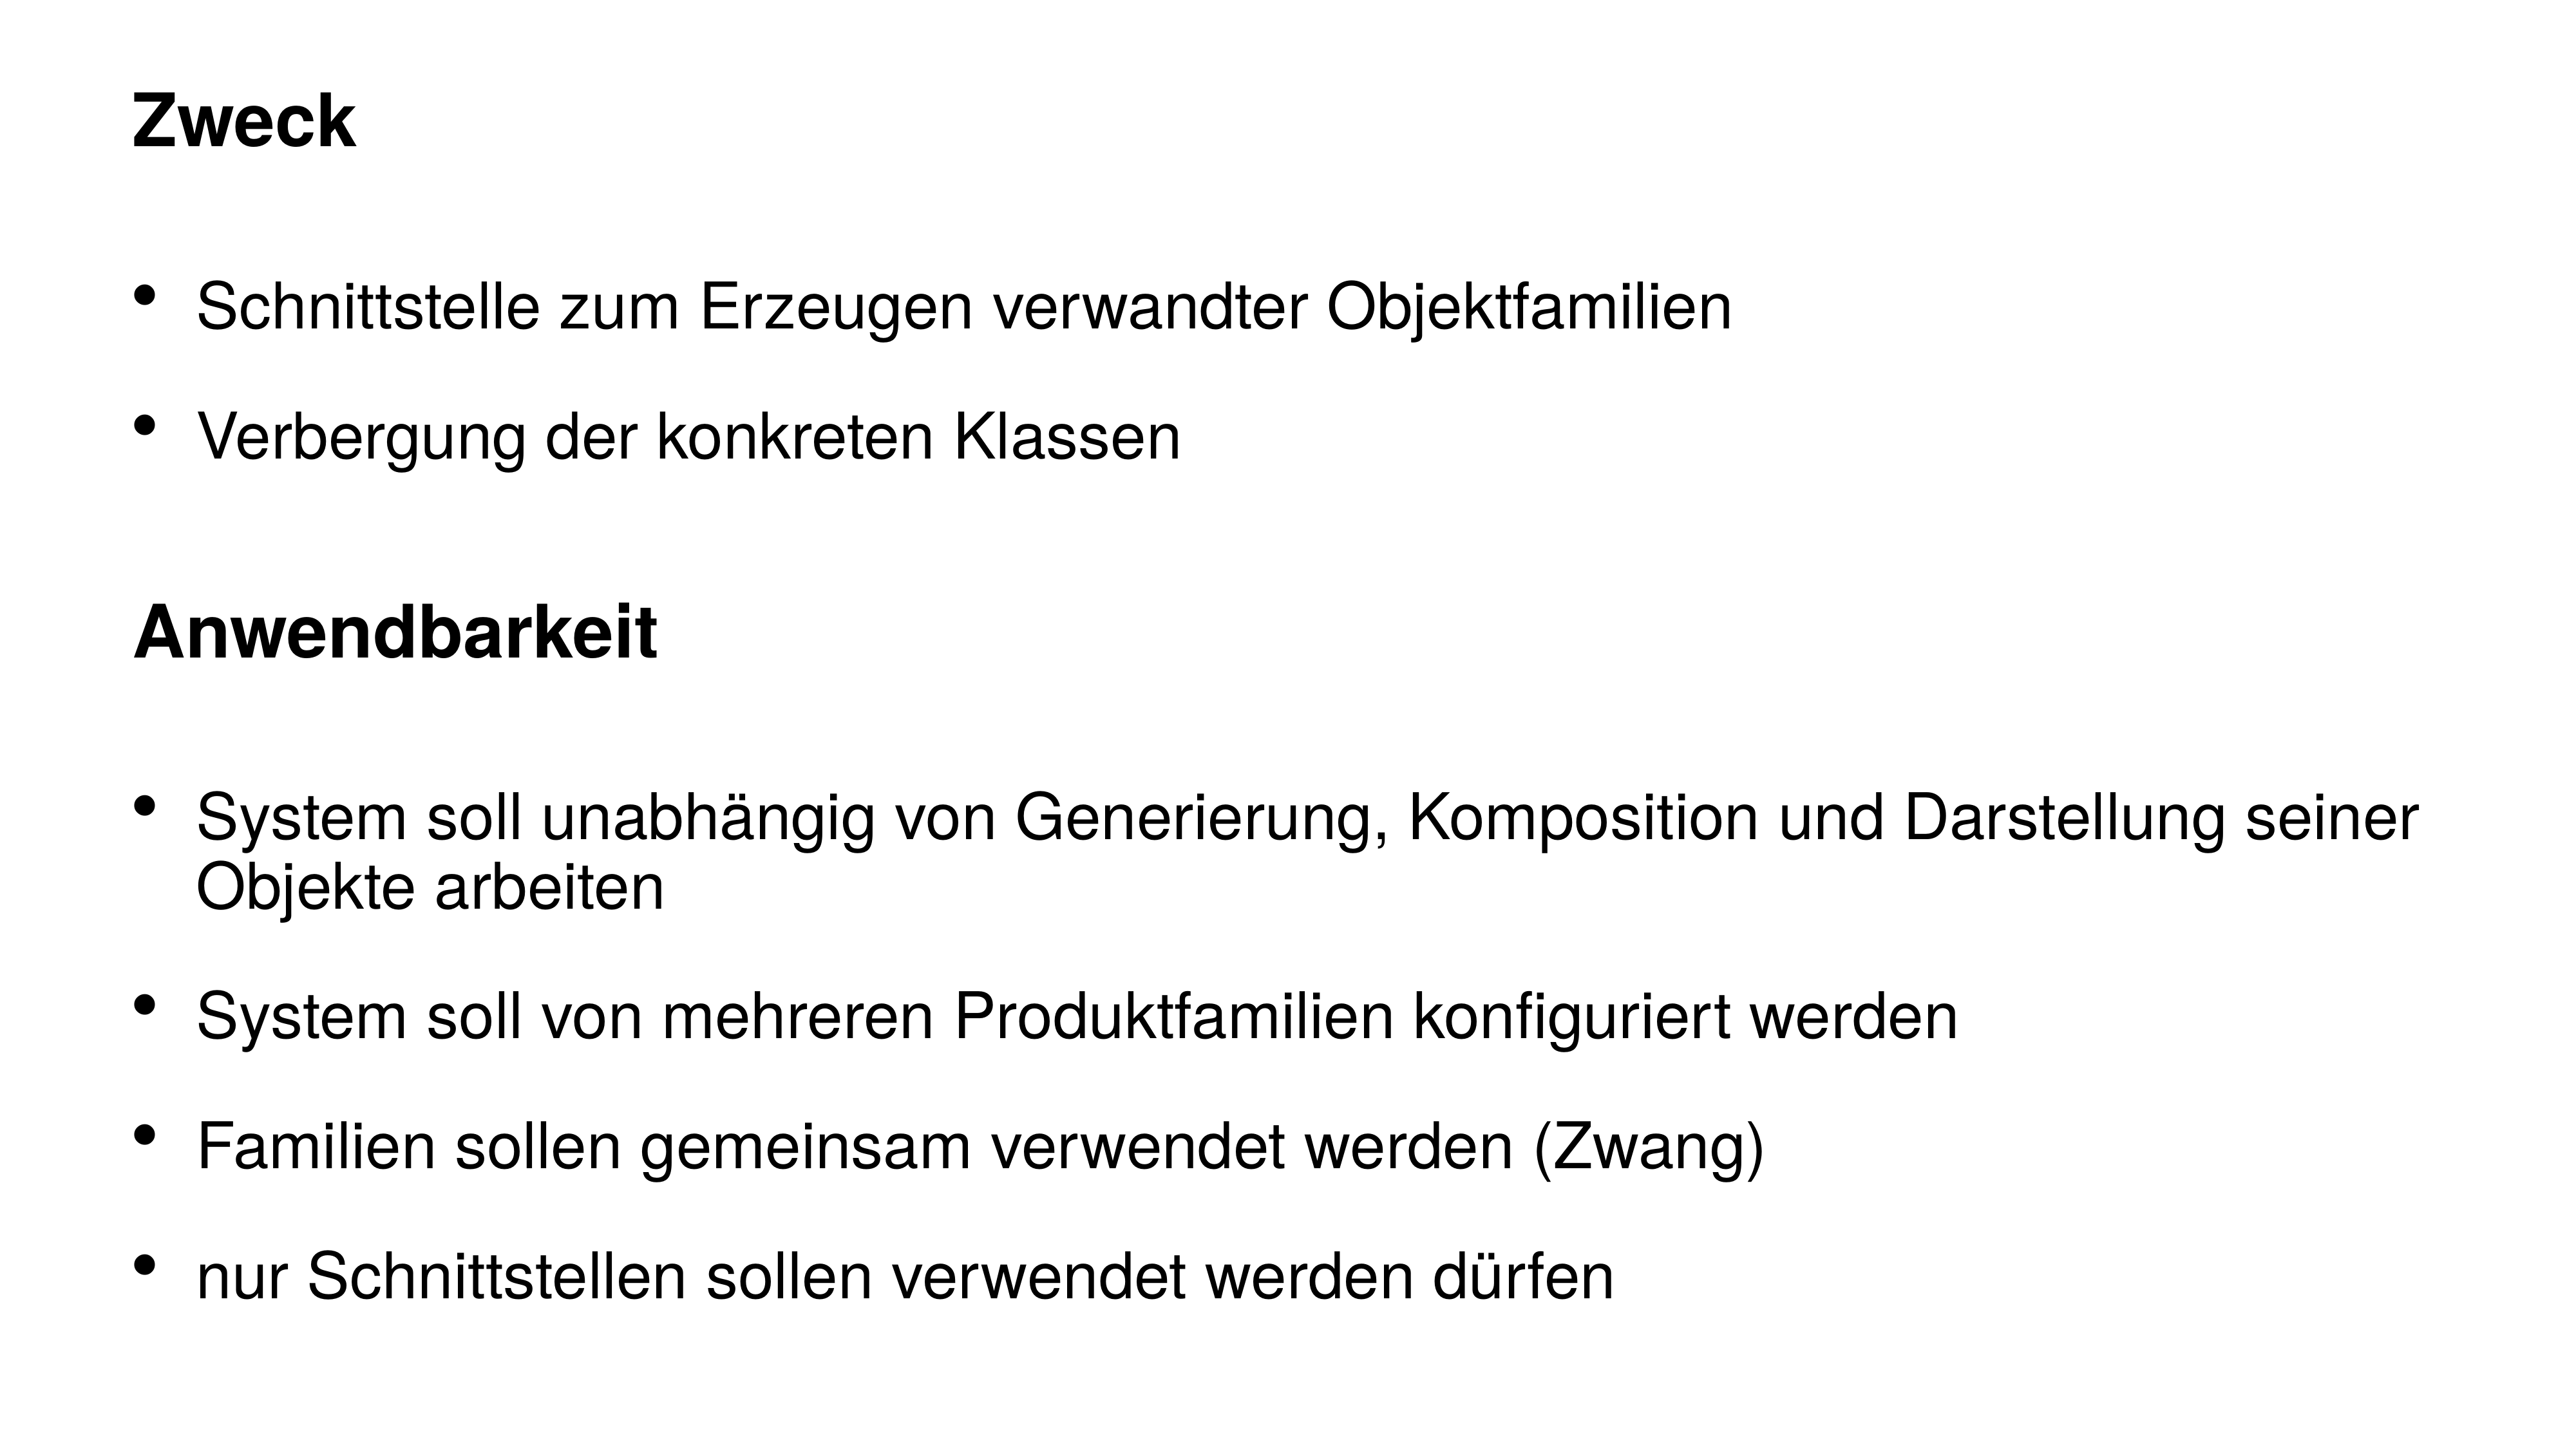

Zweck
Schnittstelle zum Erzeugen verwandter Objektfamilien
Verbergung der konkreten Klassen
Anwendbarkeit
System soll unabhängig von Generierung, Komposition und Darstellung seiner Objekte arbeiten
System soll von mehreren Produktfamilien konfiguriert werden
Familien sollen gemeinsam verwendet werden (Zwang)
nur Schnittstellen sollen verwendet werden dürfen